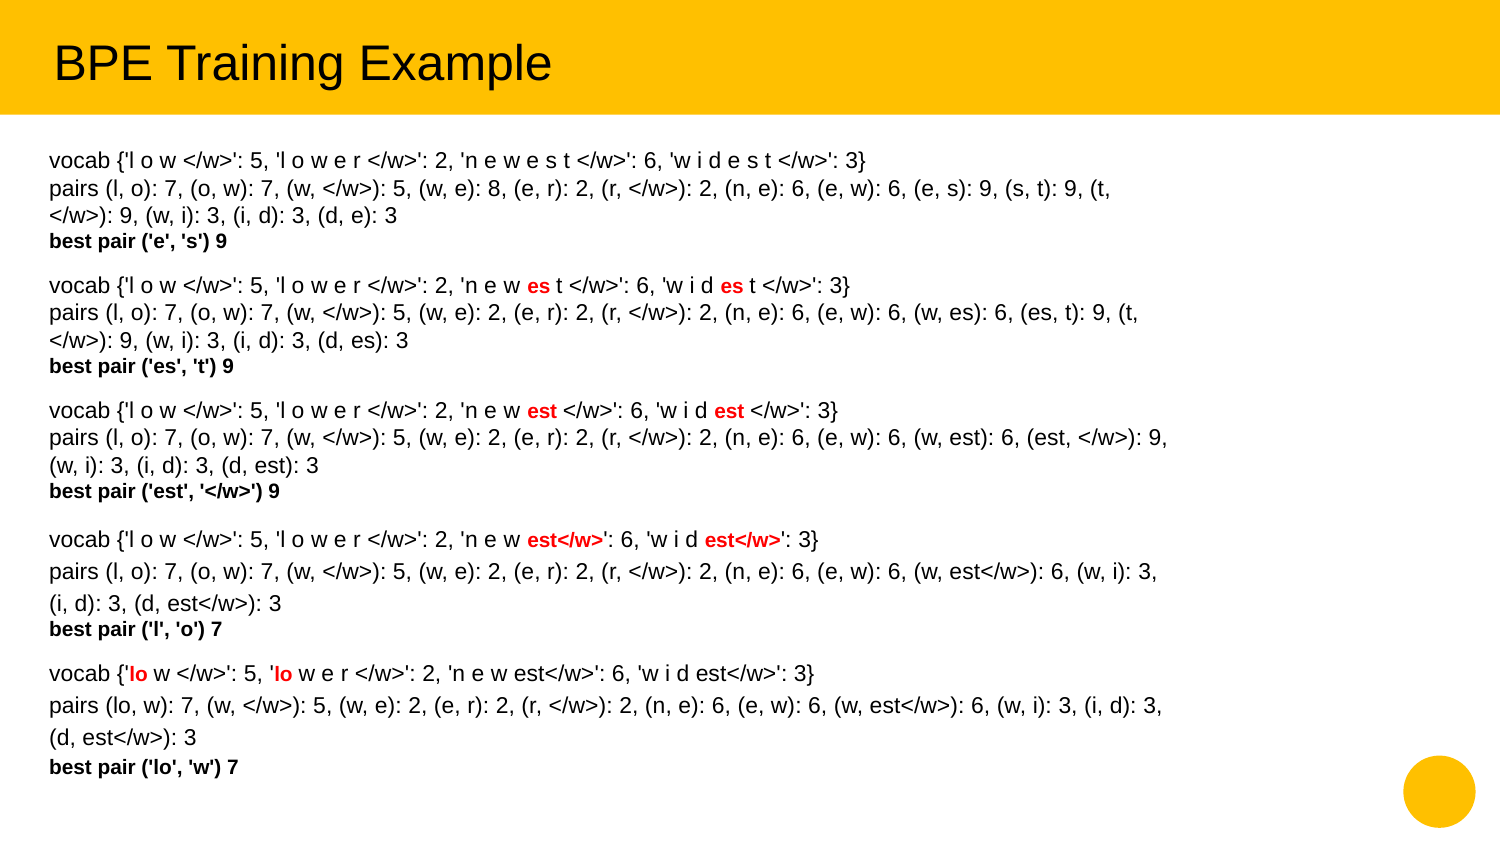

BPE Training Example
vocab {'l o w </w>': 5, 'l o w e r </w>': 2, 'n e w e s t </w>': 6, 'w i d e s t </w>': 3}
pairs (l, o): 7, (o, w): 7, (w, </w>): 5, (w, e): 8, (e, r): 2, (r, </w>): 2, (n, e): 6, (e, w): 6, (e, s): 9, (s, t): 9, (t, </w>): 9, (w, i): 3, (i, d): 3, (d, e): 3
best pair ('e', 's') 9

vocab {'l o w </w>': 5, 'l o w e r </w>': 2, 'n e w es t </w>': 6, 'w i d es t </w>': 3}
pairs (l, o): 7, (o, w): 7, (w, </w>): 5, (w, e): 2, (e, r): 2, (r, </w>): 2, (n, e): 6, (e, w): 6, (w, es): 6, (es, t): 9, (t, </w>): 9, (w, i): 3, (i, d): 3, (d, es): 3
best pair ('es', 't') 9

vocab {'l o w </w>': 5, 'l o w e r </w>': 2, 'n e w est </w>': 6, 'w i d est </w>': 3}
pairs (l, o): 7, (o, w): 7, (w, </w>): 5, (w, e): 2, (e, r): 2, (r, </w>): 2, (n, e): 6, (e, w): 6, (w, est): 6, (est, </w>): 9, (w, i): 3, (i, d): 3, (d, est): 3
best pair ('est', '</w>') 9

vocab {'l o w </w>': 5, 'l o w e r </w>': 2, 'n e w est</w>': 6, 'w i d est</w>': 3}
pairs (l, o): 7, (o, w): 7, (w, </w>): 5, (w, e): 2, (e, r): 2, (r, </w>): 2, (n, e): 6, (e, w): 6, (w, est</w>): 6, (w, i): 3, (i, d): 3, (d, est</w>): 3
best pair ('l', 'o') 7

vocab {'lo w </w>': 5, 'lo w e r </w>': 2, 'n e w est</w>': 6, 'w i d est</w>': 3}
pairs (lo, w): 7, (w, </w>): 5, (w, e): 2, (e, r): 2, (r, </w>): 2, (n, e): 6, (e, w): 6, (w, est</w>): 6, (w, i): 3, (i, d): 3, (d, est</w>): 3
best pair ('lo', 'w') 7
45